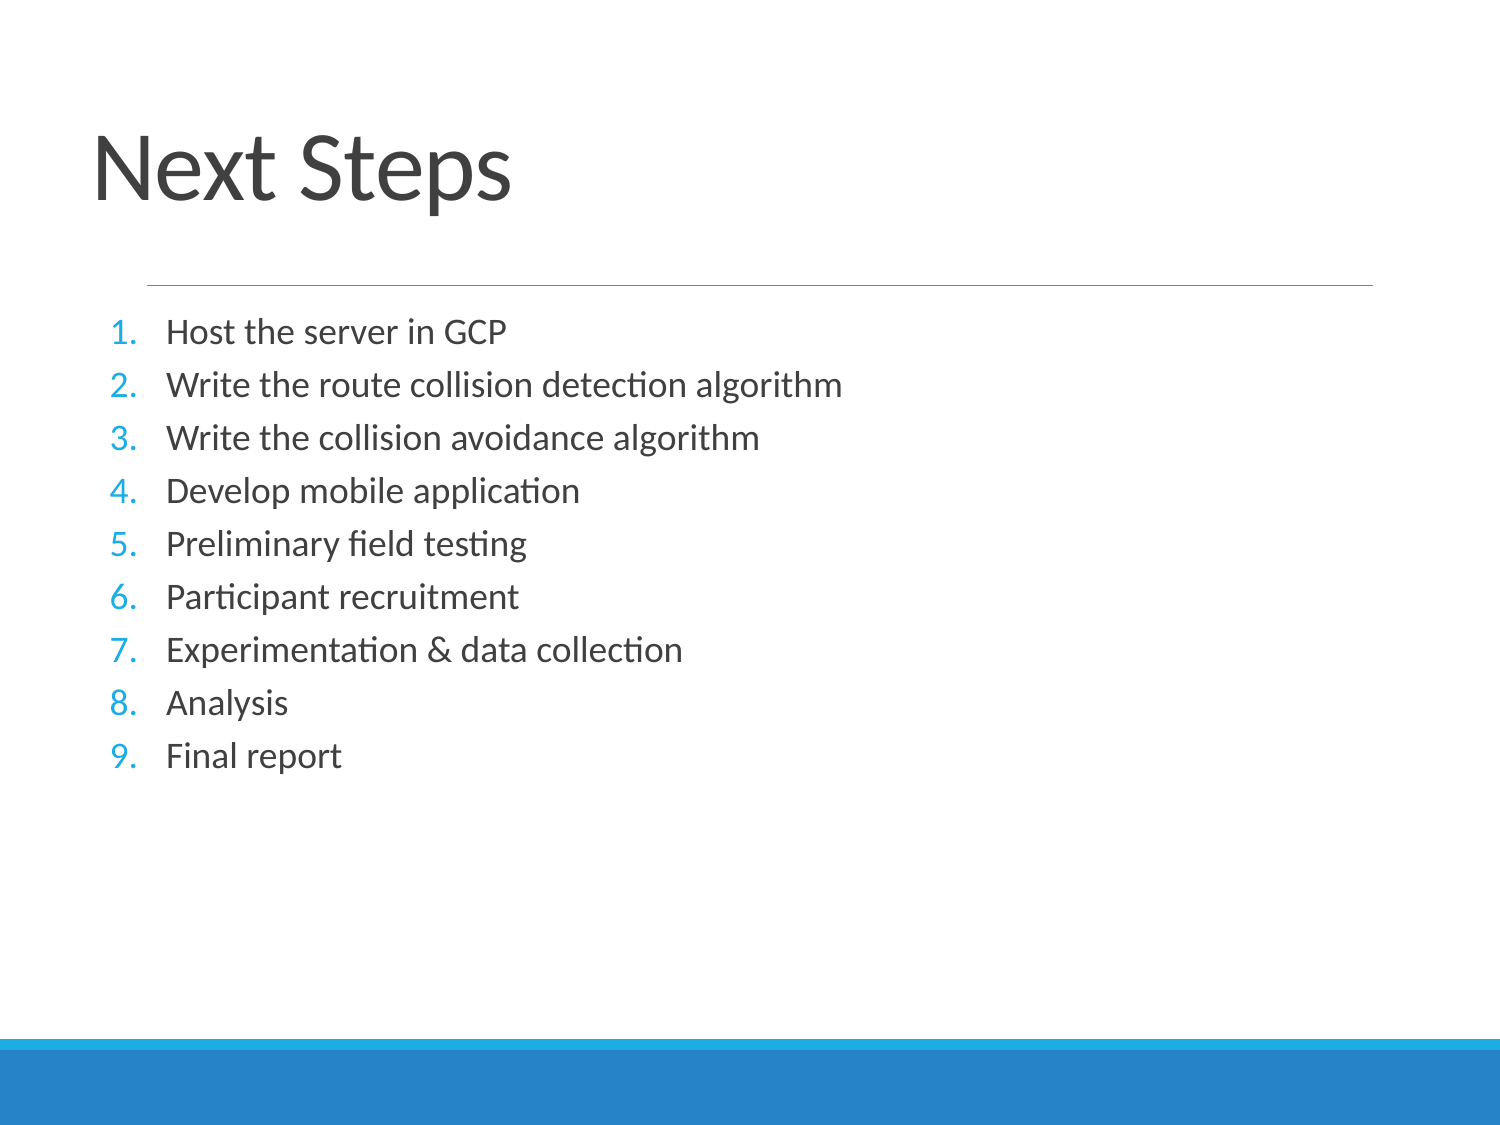

# Next Steps

Host the server in GCP
Write the route collision detection algorithm
Write the collision avoidance algorithm
Develop mobile application
Preliminary field testing
Participant recruitment
Experimentation & data collection
Analysis
Final report